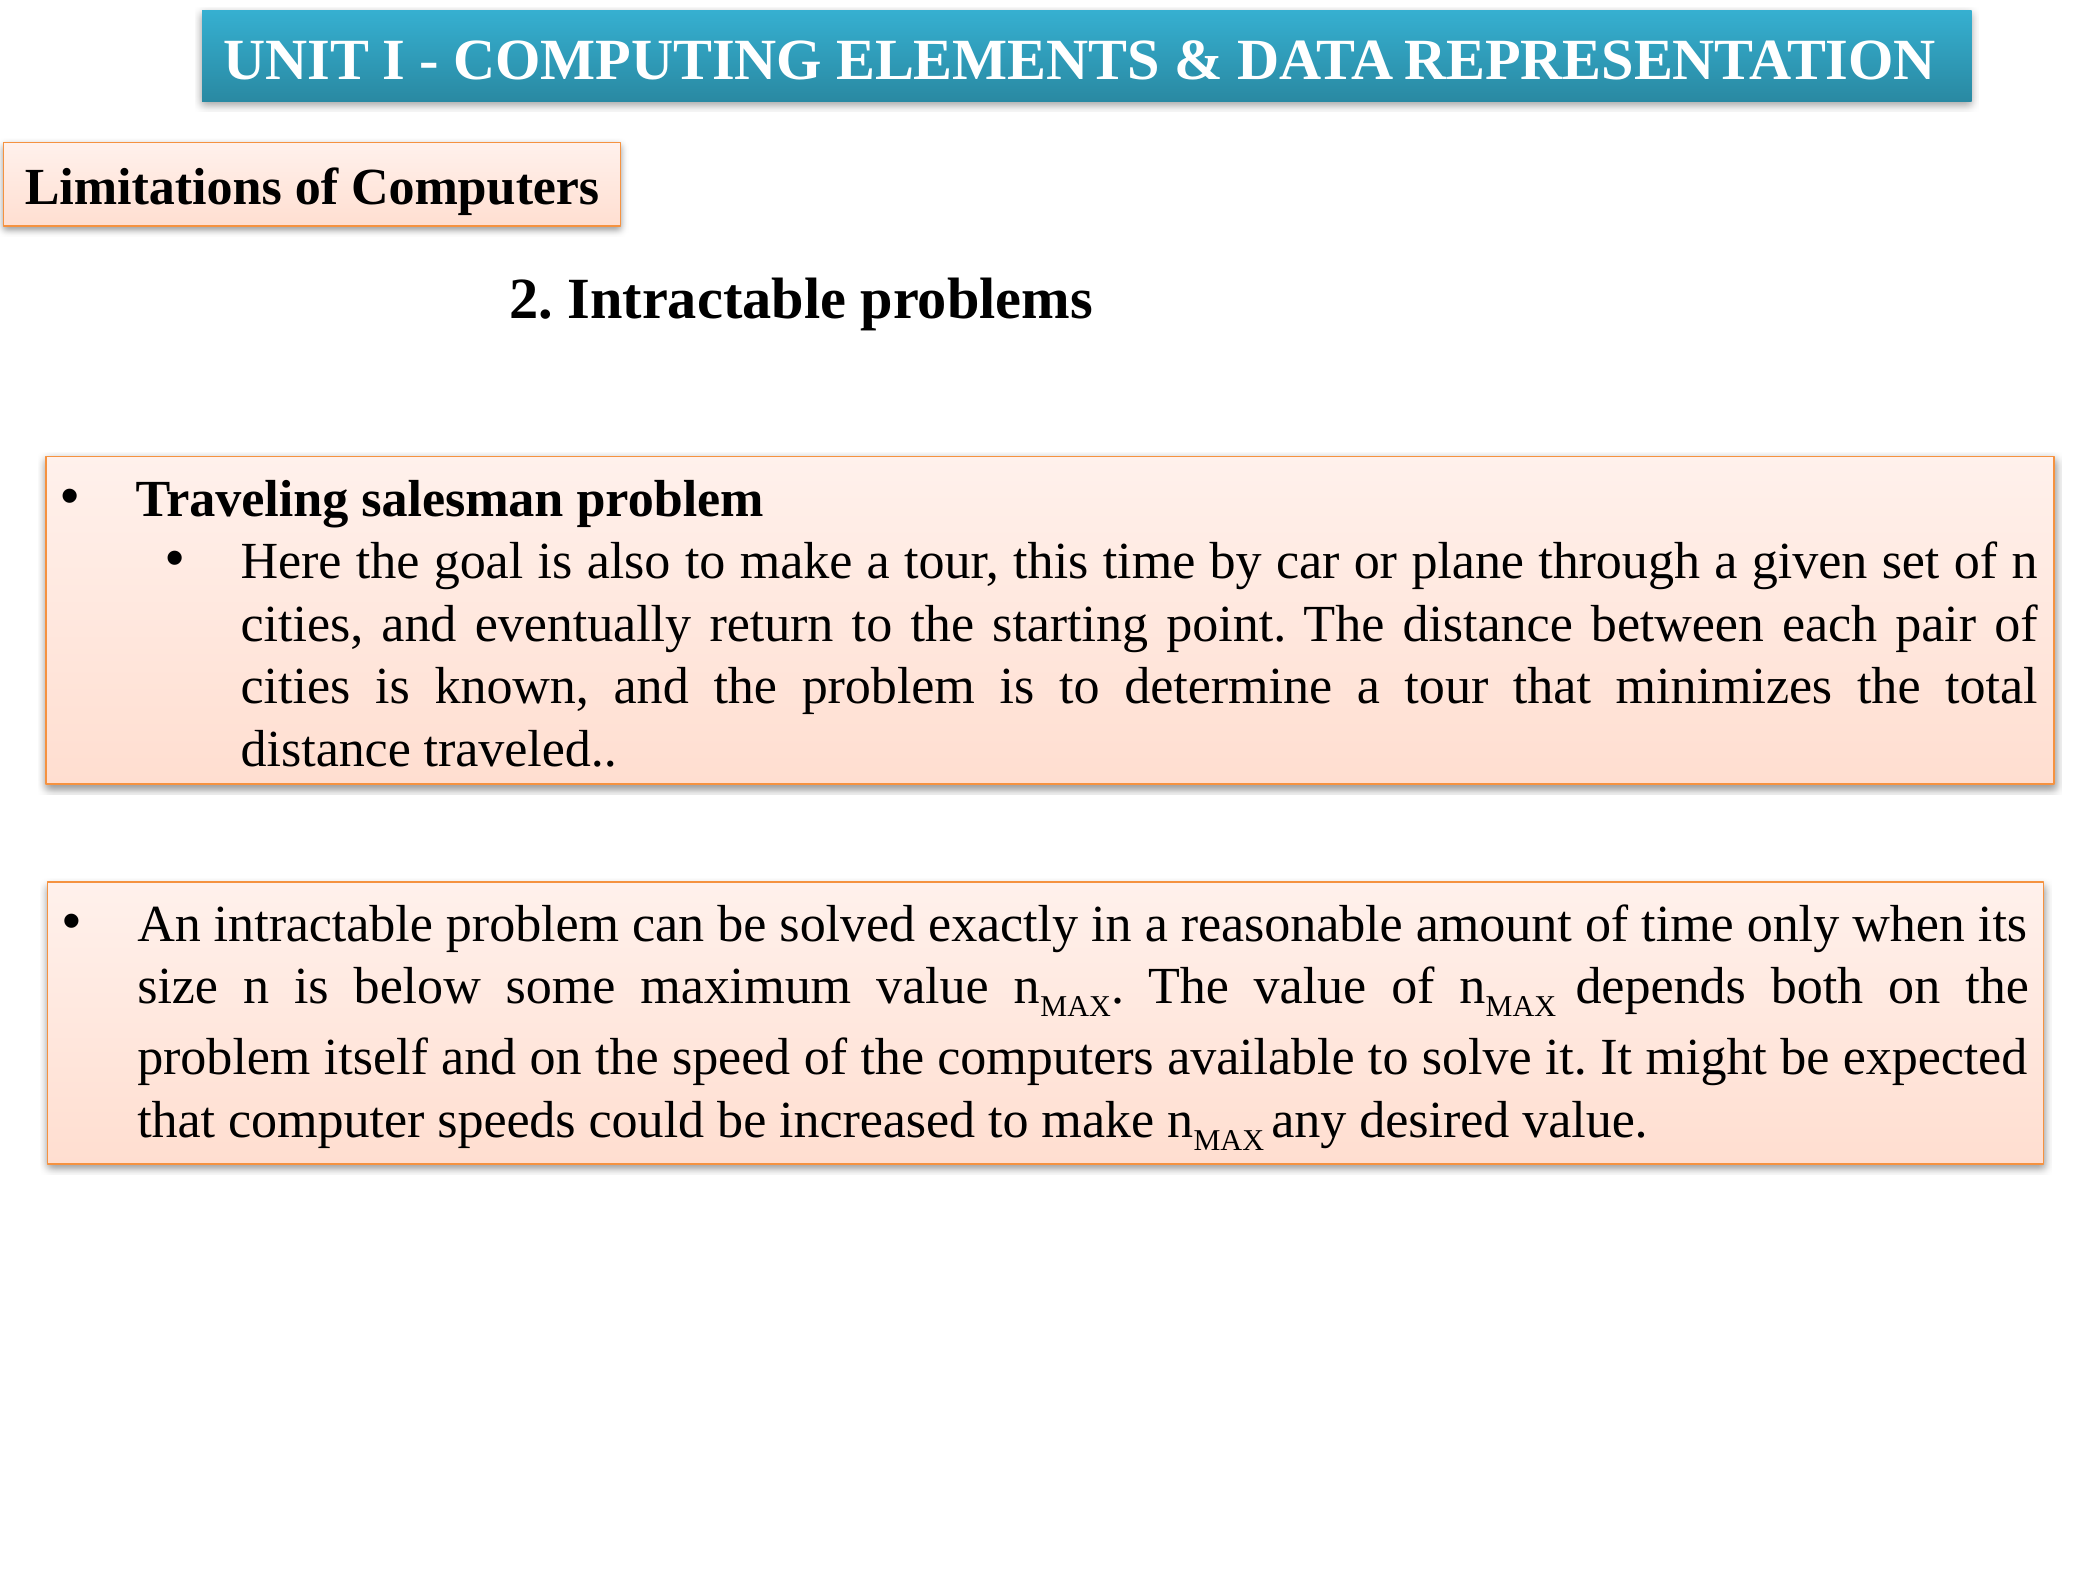

UNIT I - COMPUTING ELEMENTS & DATA REPRESENTATION
Limitations of Computers
2. Intractable problems
Traveling salesman problem
Here the goal is also to make a tour, this time by car or plane through a given set of n cities, and eventually return to the starting point. The distance between each pair of cities is known, and the problem is to determine a tour that minimizes the total distance traveled..
An intractable problem can be solved exactly in a reasonable amount of time only when its size n is below some maximum value nMAX. The value of nMAX depends both on the problem itself and on the speed of the computers available to solve it. It might be expected that computer speeds could be increased to make nMAX any desired value.